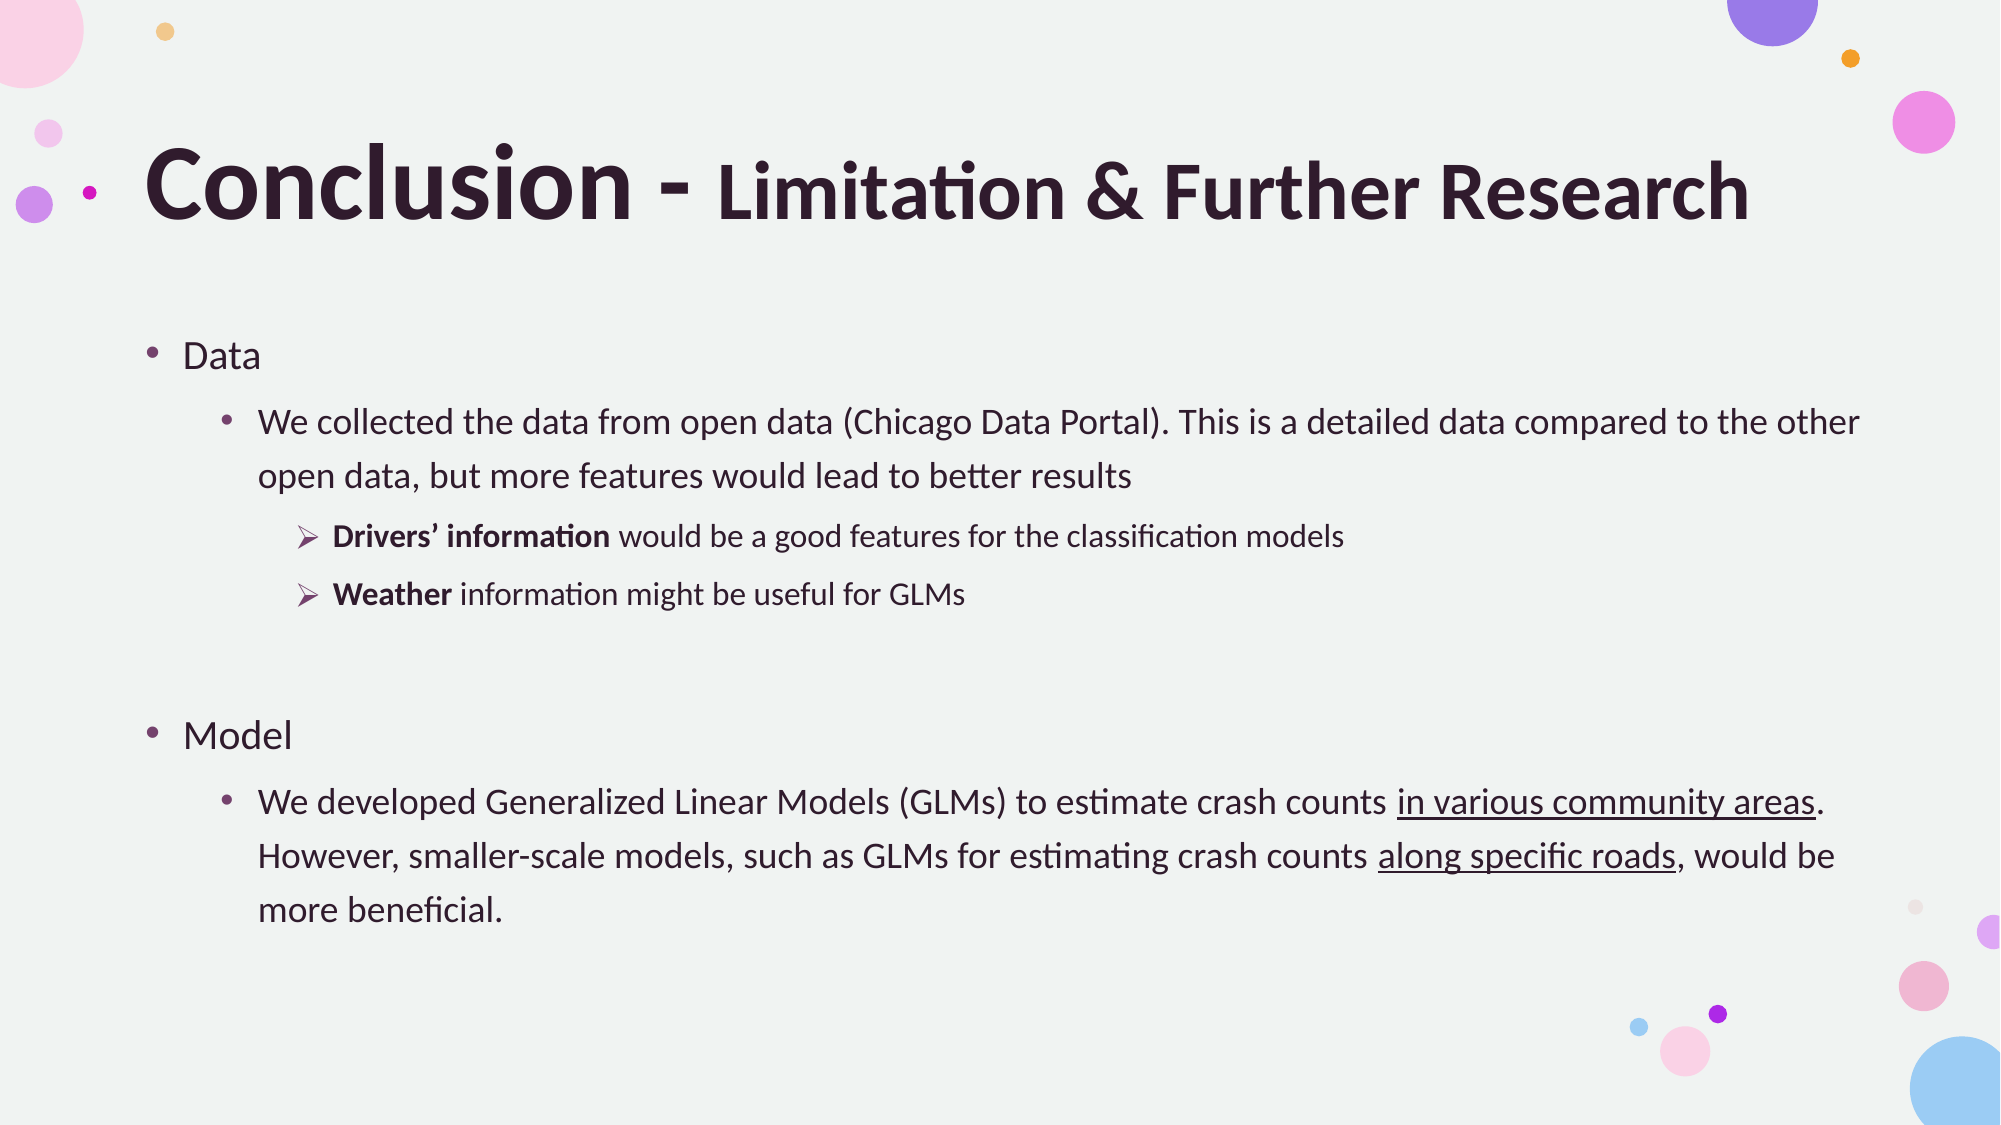

# Conclusion - Limitation & Further Research
Data
We collected the data from open data (Chicago Data Portal). This is a detailed data compared to the other open data, but more features would lead to better results
Drivers’ information would be a good features for the classification models
Weather information might be useful for GLMs

Model
We developed Generalized Linear Models (GLMs) to estimate crash counts in various community areas. However, smaller-scale models, such as GLMs for estimating crash counts along specific roads, would be more beneficial.